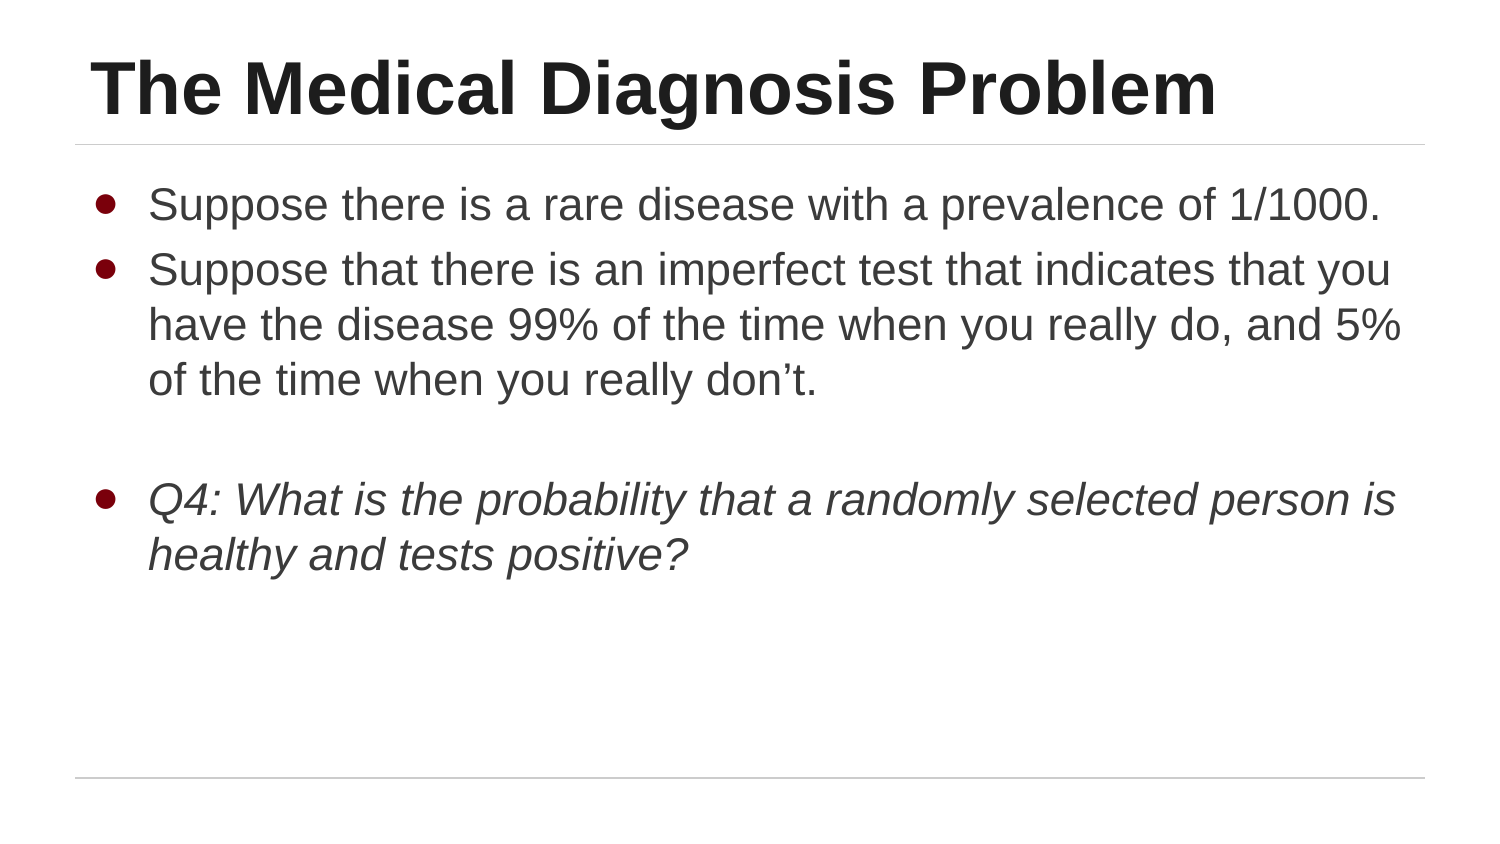

# The Medical Diagnosis Problem
Suppose there is a rare disease with a prevalence of 1/1000.
Suppose that there is an imperfect test that indicates that you have the disease 99% of the time when you really do, and 5% of the time when you really don’t.
Q4: What is the probability that a randomly selected person is healthy and tests positive?